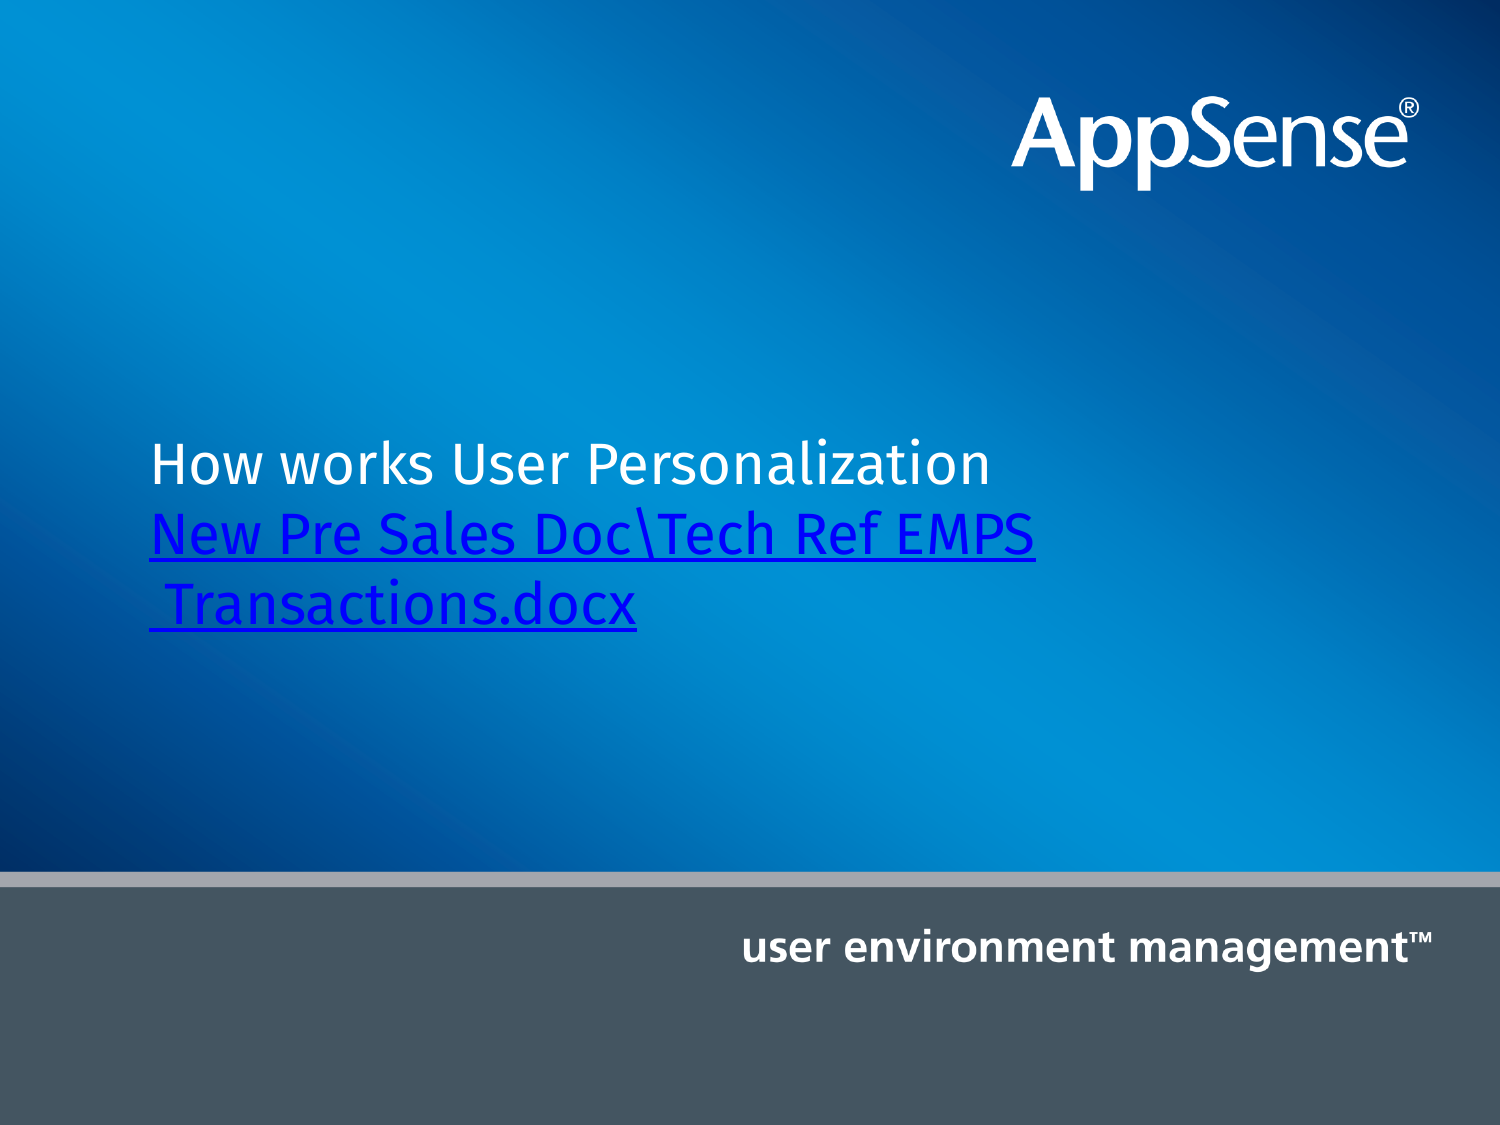

How works User Personalization
New Pre Sales Doc\Tech Ref EMPS Transactions.docx